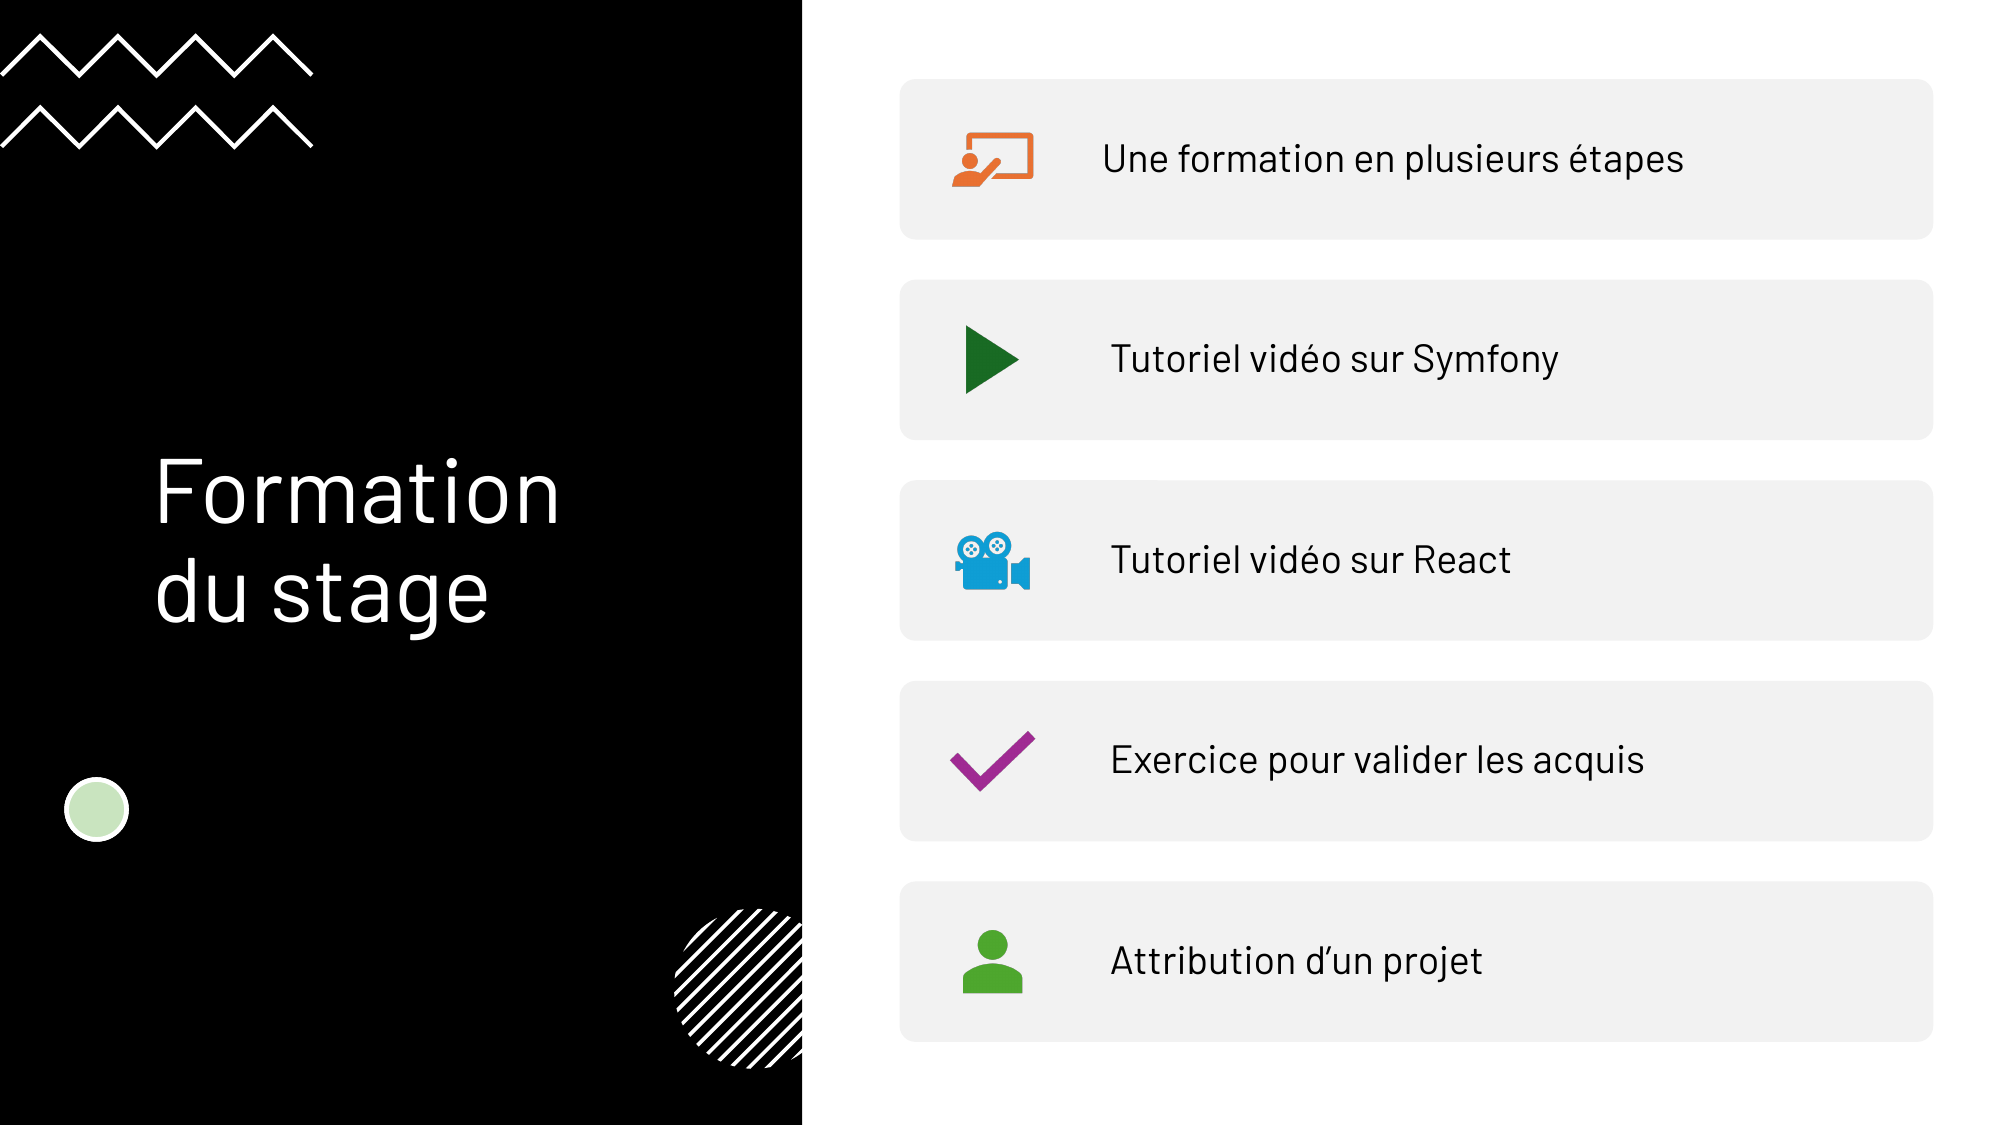

Une formation en plusieurs étapes
 Tutoriel vidéo sur Symfony
 Tutoriel vidéo sur React
 Exercice pour valider les acquis
 Attribution d’un projet
# Formation du stage